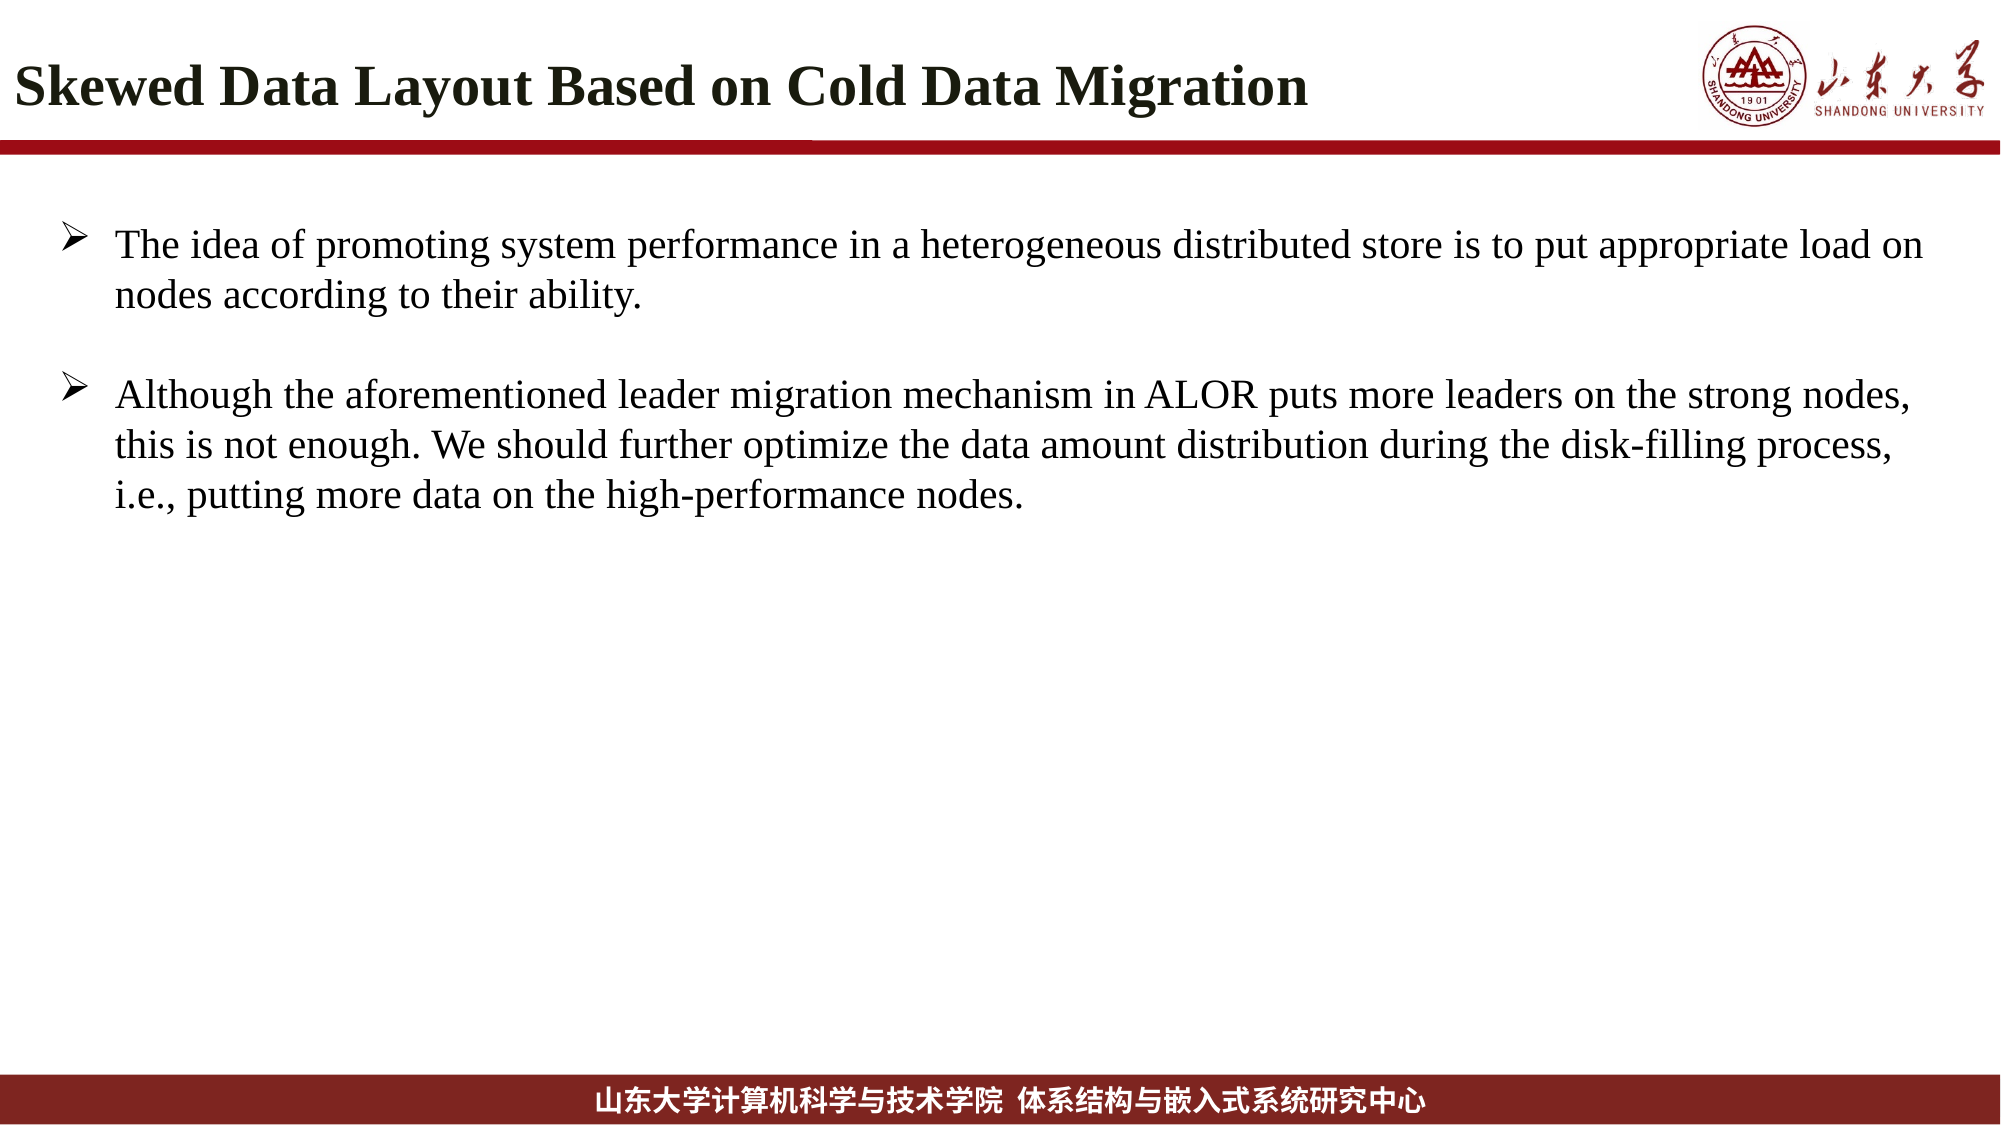

# Skewed Data Layout Based on Cold Data Migration
The idea of promoting system performance in a heterogeneous distributed store is to put appropriate load on nodes according to their ability.

Although the aforementioned leader migration mechanism in ALOR puts more leaders on the strong nodes, this is not enough. We should further optimize the data amount distribution during the disk-filling process, i.e., putting more data on the high-performance nodes.